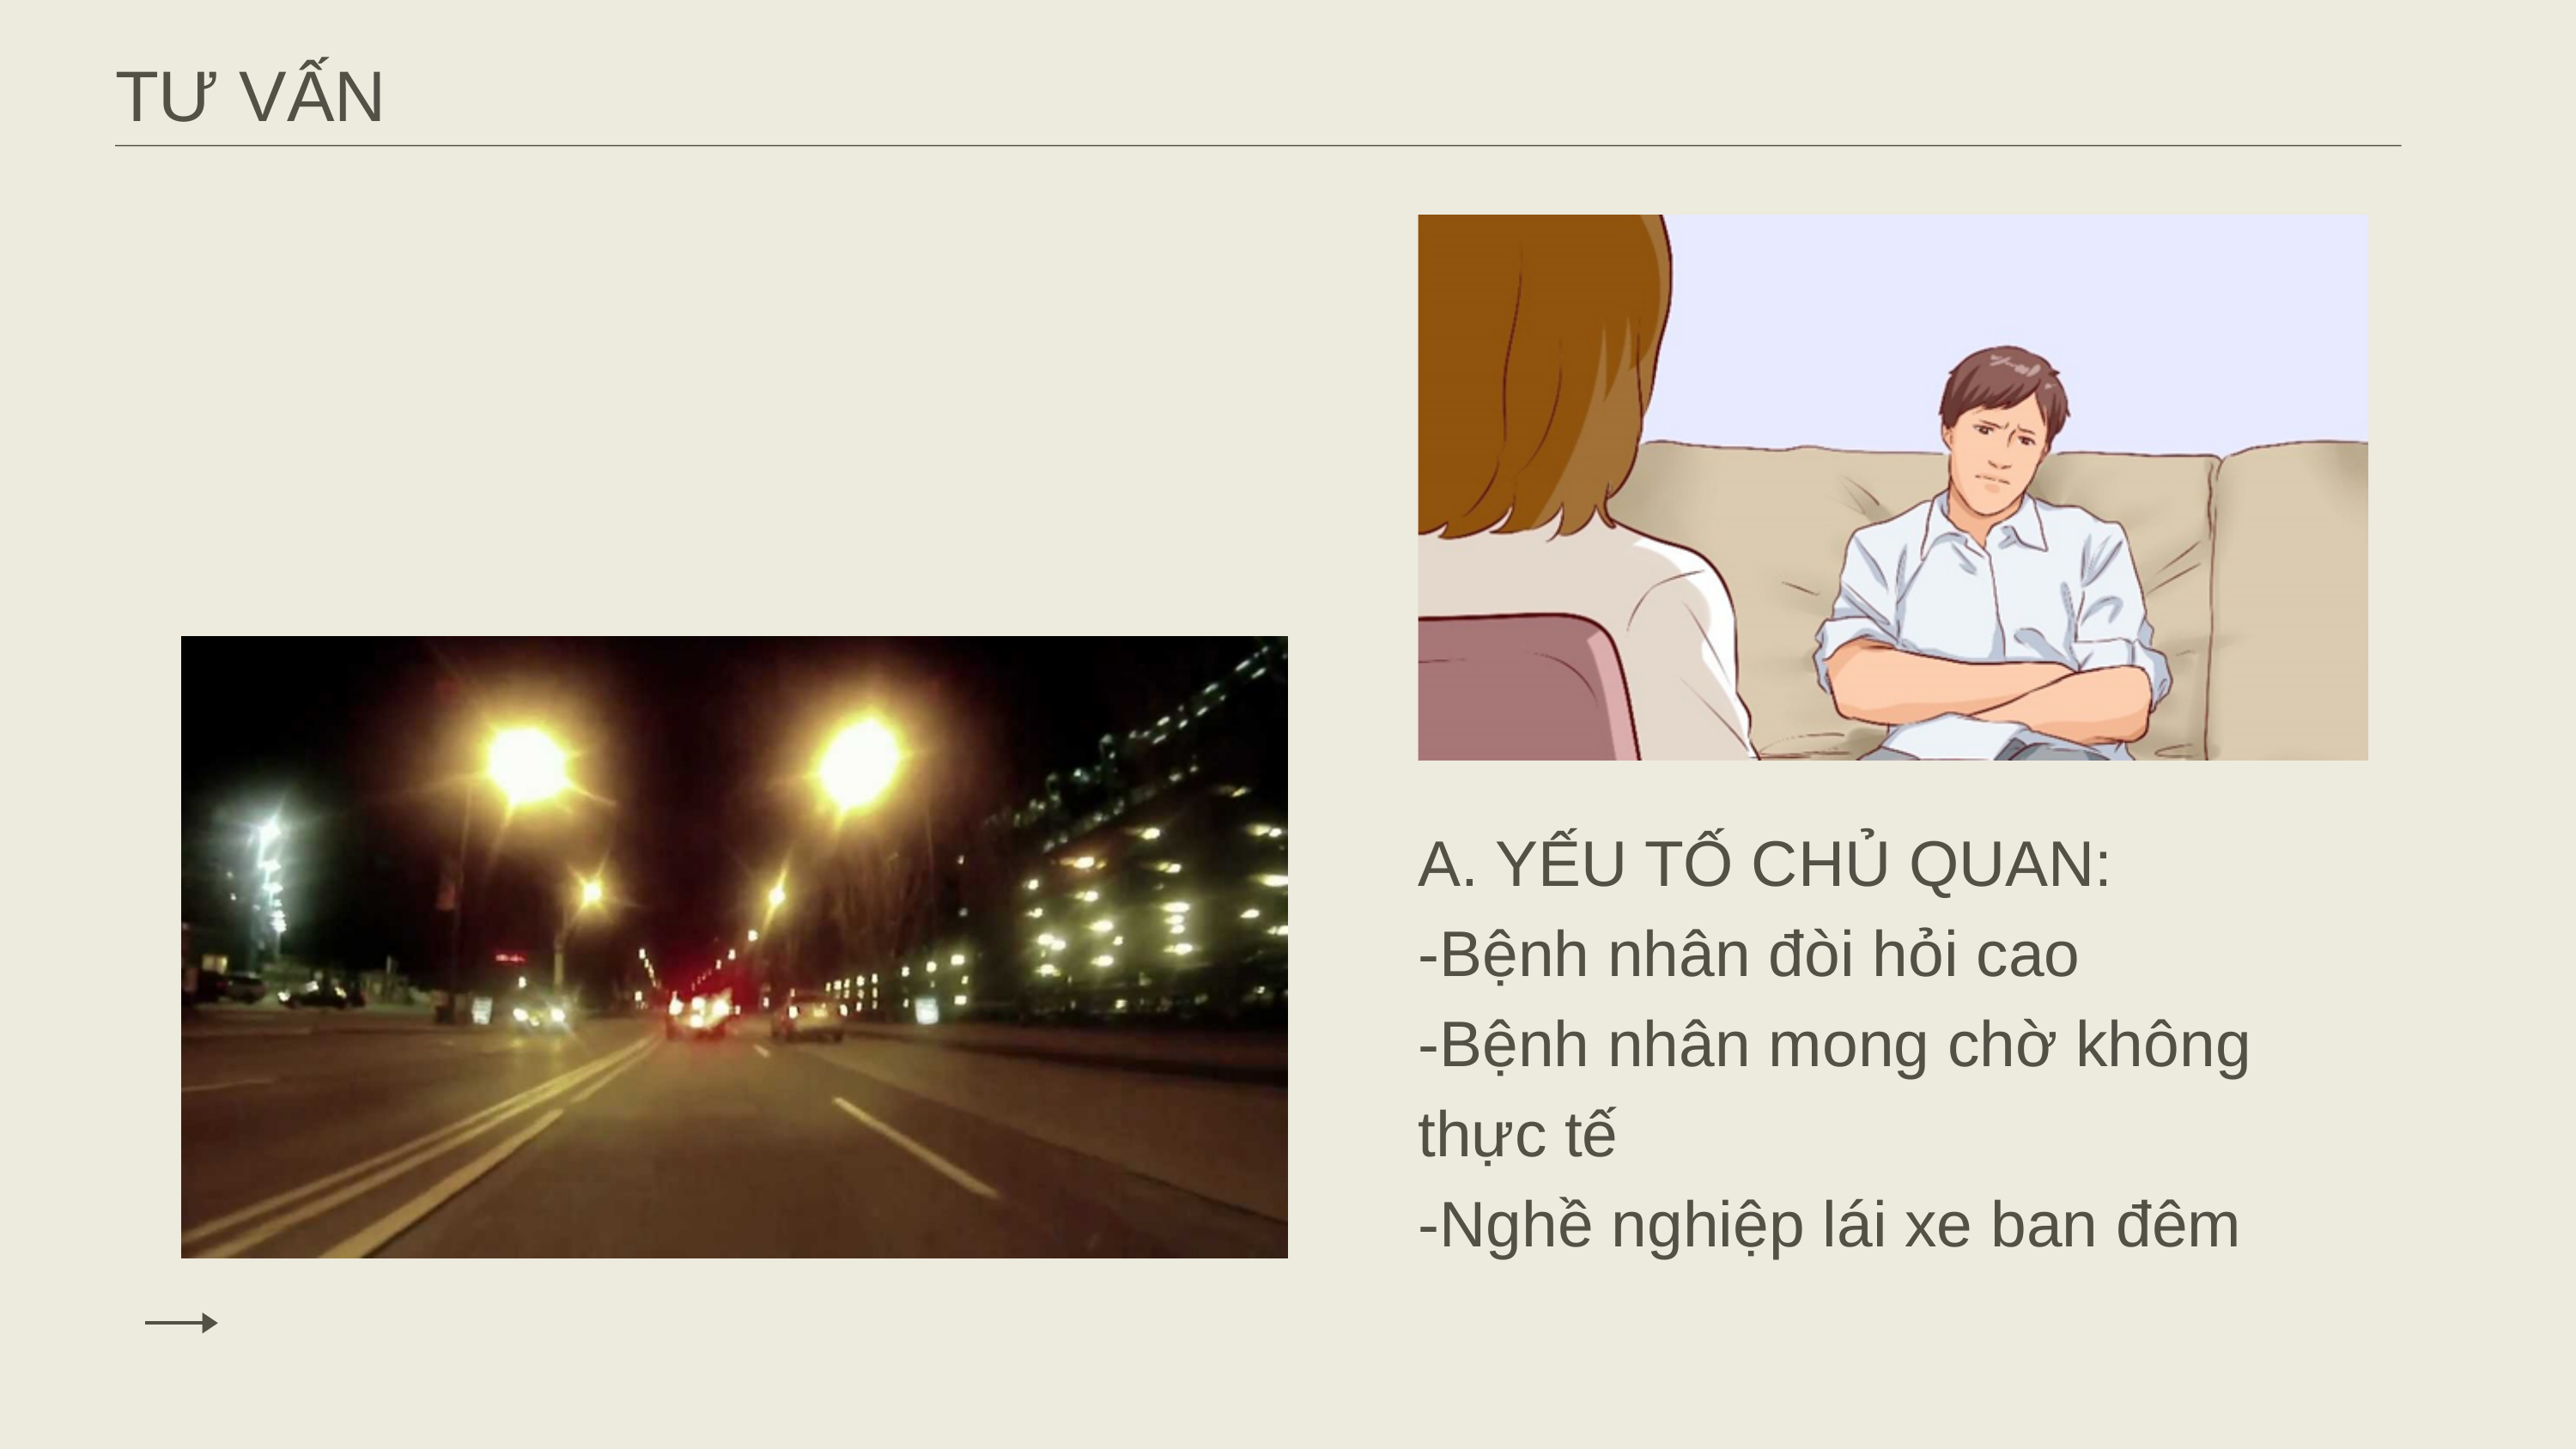

TƯ VẤN

A. YẾU TỐ CHỦ QUAN:
-Bệnh nhân đòi hỏi cao
-Bệnh nhân mong chờ không thực tế
-Nghề nghiệp lái xe ban đêm